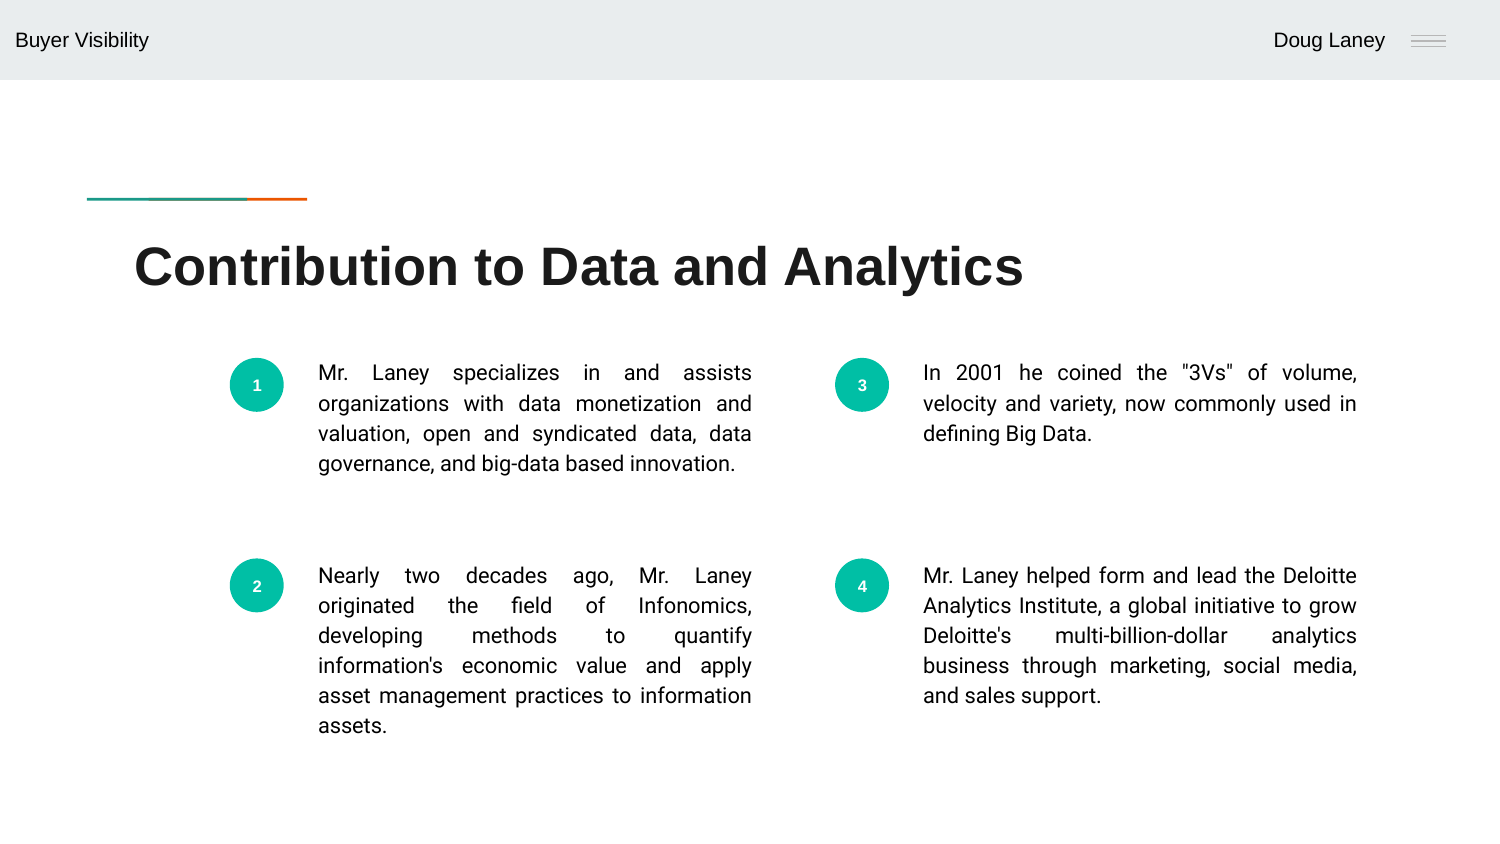

# Contribution to Data and Analytics
Mr. Laney specializes in and assists organizations with data monetization and valuation, open and syndicated data, data governance, and big-data based innovation.
In 2001 he coined the "3Vs" of volume, velocity and variety, now commonly used in defining Big Data.
1
3
Nearly two decades ago, Mr. Laney originated the field of Infonomics, developing methods to quantify information's economic value and apply asset management practices to information assets.
Mr. Laney helped form and lead the Deloitte Analytics Institute, a global initiative to grow Deloitte's multi-billion-dollar analytics business through marketing, social media, and sales support.
2
4